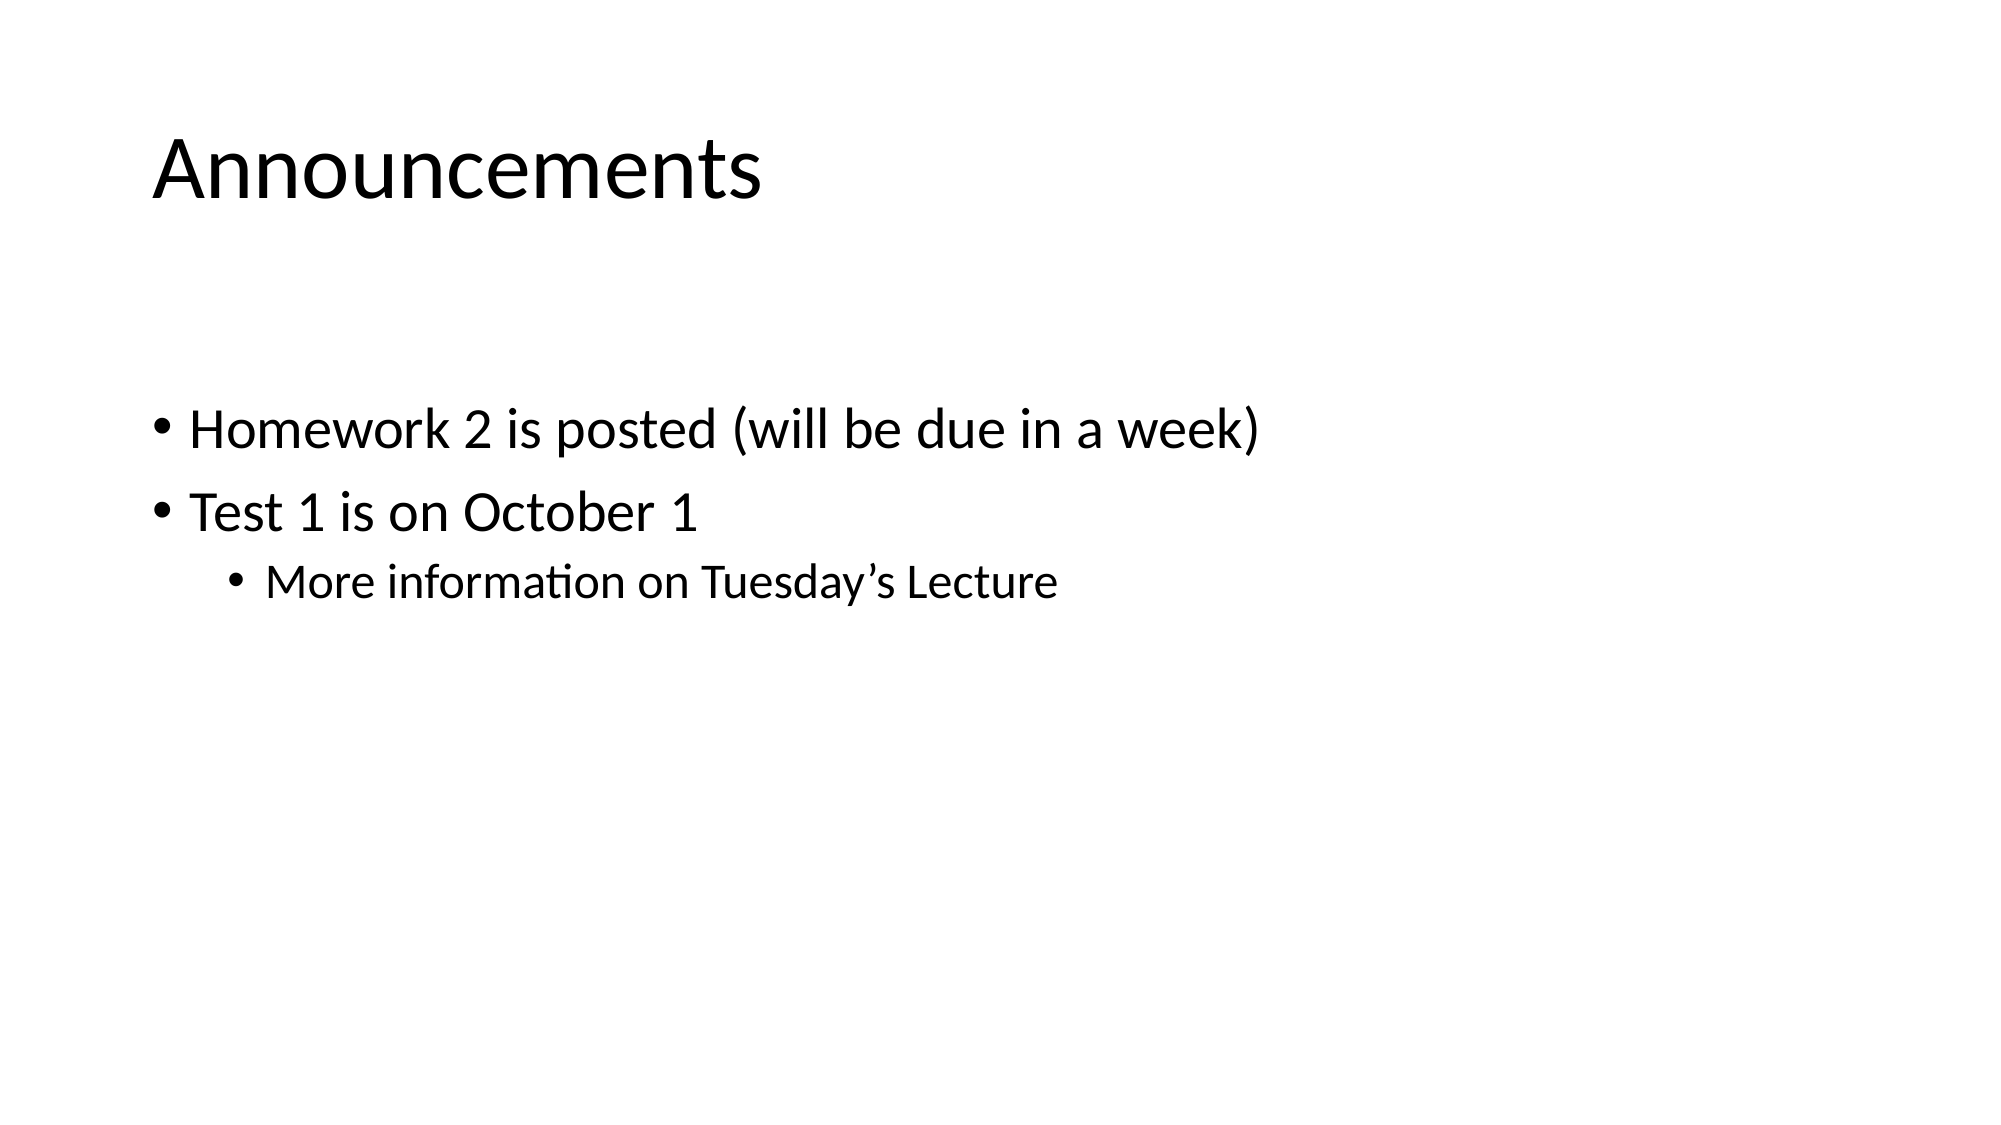

# Announcements

Homework 2 is posted (will be due in a week)
Test 1 is on October 1
More information on Tuesday’s Lecture